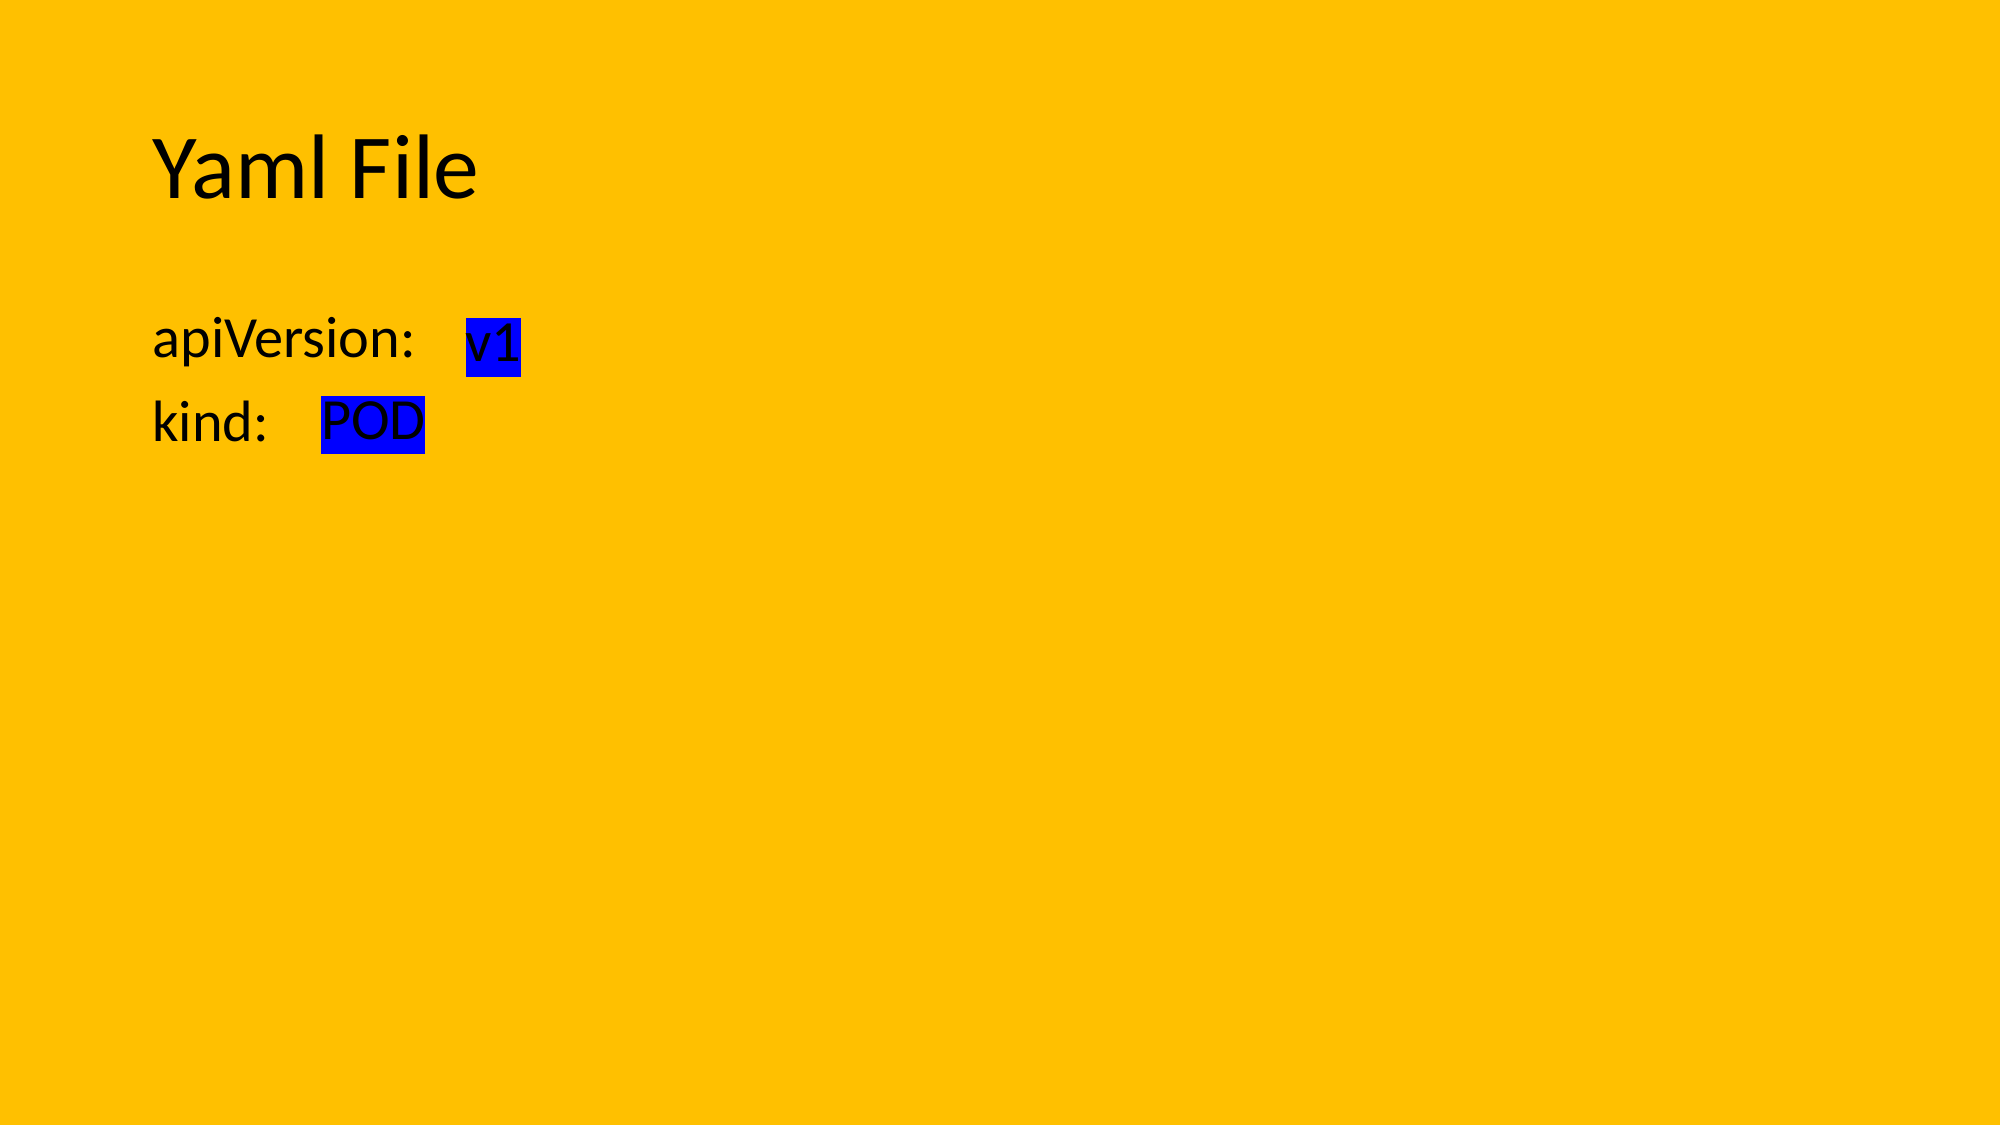

# Yaml File
apiVersion:
kind:

v1
POD